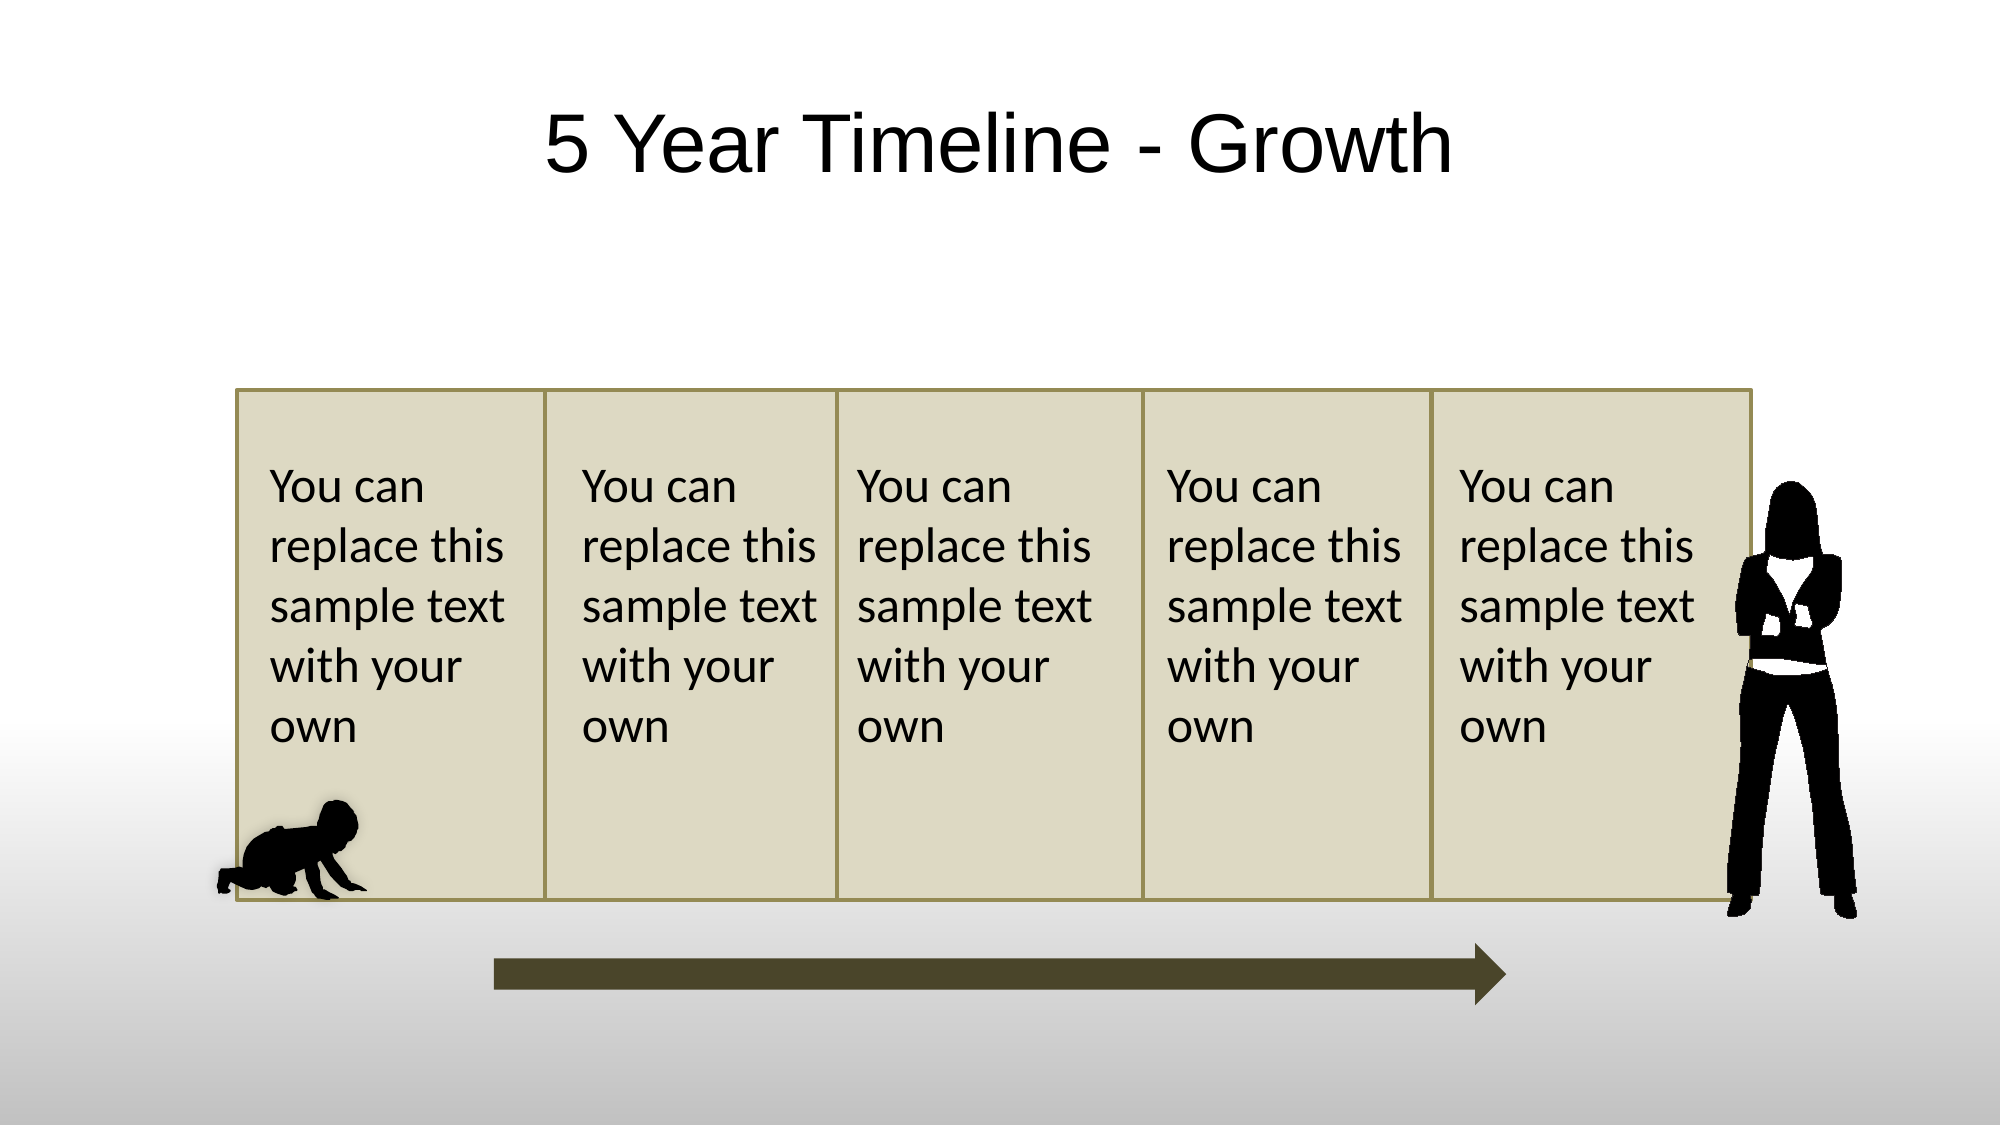

# 5 Year Timeline - Growth

You can replace this sample text with your own
You can replace this sample text with your own
You can replace this sample text with your own
You can replace this sample text with your own
You can replace this sample text with your own